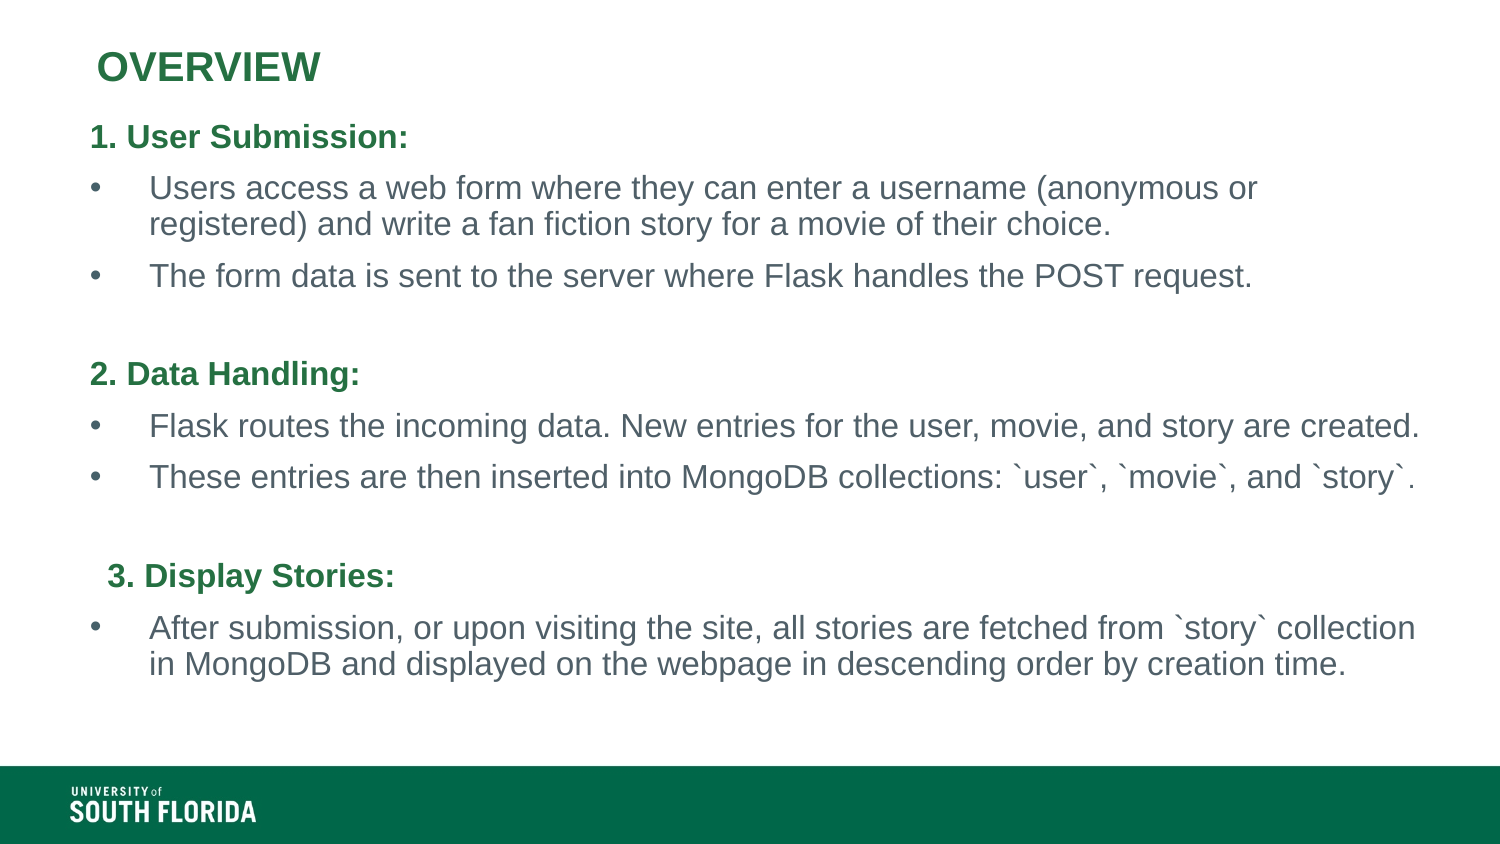

OVERVIEW
1. User Submission:
Users access a web form where they can enter a username (anonymous or registered) and write a fan fiction story for a movie of their choice.
The form data is sent to the server where Flask handles the POST request.

2. Data Handling:
Flask routes the incoming data. New entries for the user, movie, and story are created.
These entries are then inserted into MongoDB collections: `user`, `movie`, and `story`.

 3. Display Stories:
After submission, or upon visiting the site, all stories are fetched from `story` collection in MongoDB and displayed on the webpage in descending order by creation time.